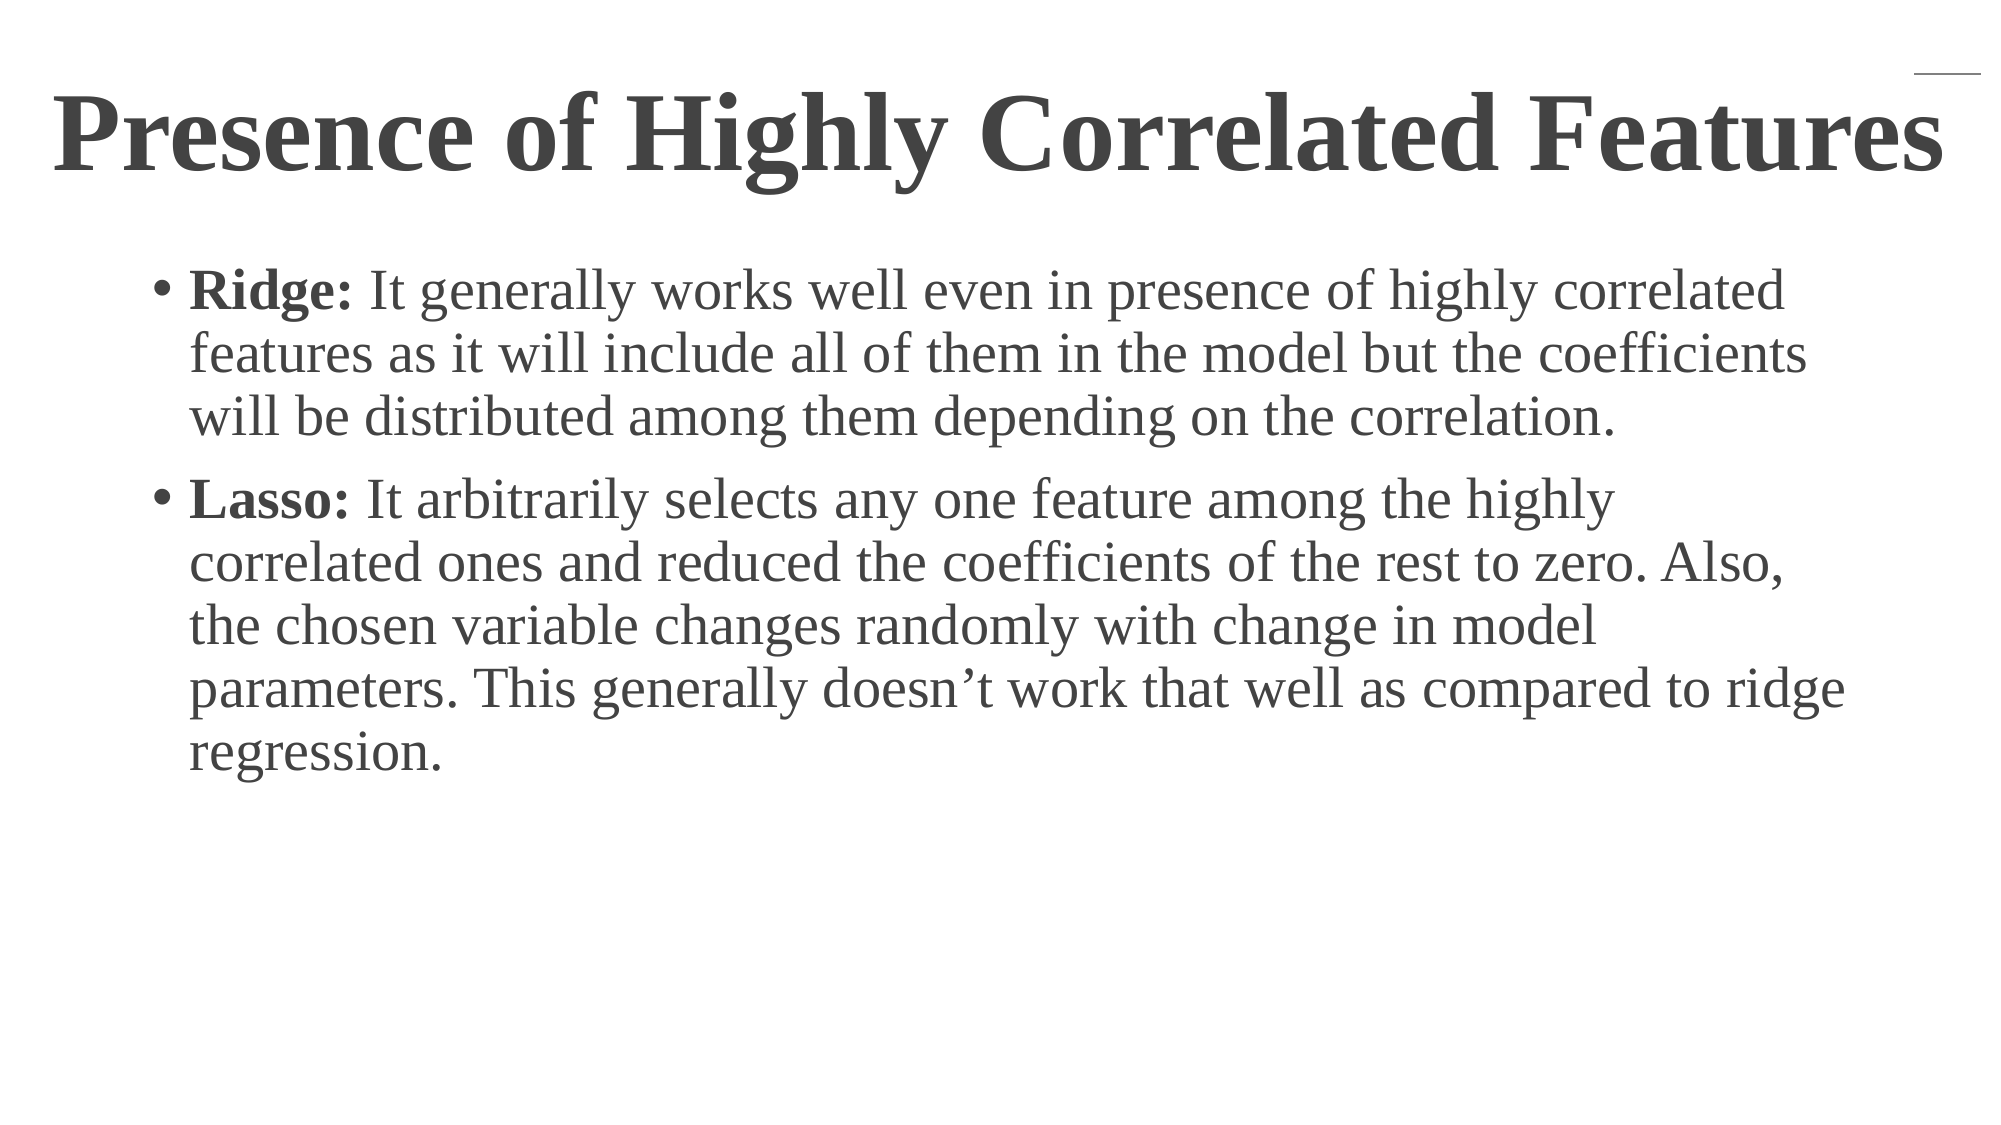

# Presence of Highly Correlated Features
Ridge: It generally works well even in presence of highly correlated features as it will include all of them in the model but the coefficients will be distributed among them depending on the correlation.
Lasso: It arbitrarily selects any one feature among the highly correlated ones and reduced the coefficients of the rest to zero. Also, the chosen variable changes randomly with change in model parameters. This generally doesn’t work that well as compared to ridge regression.